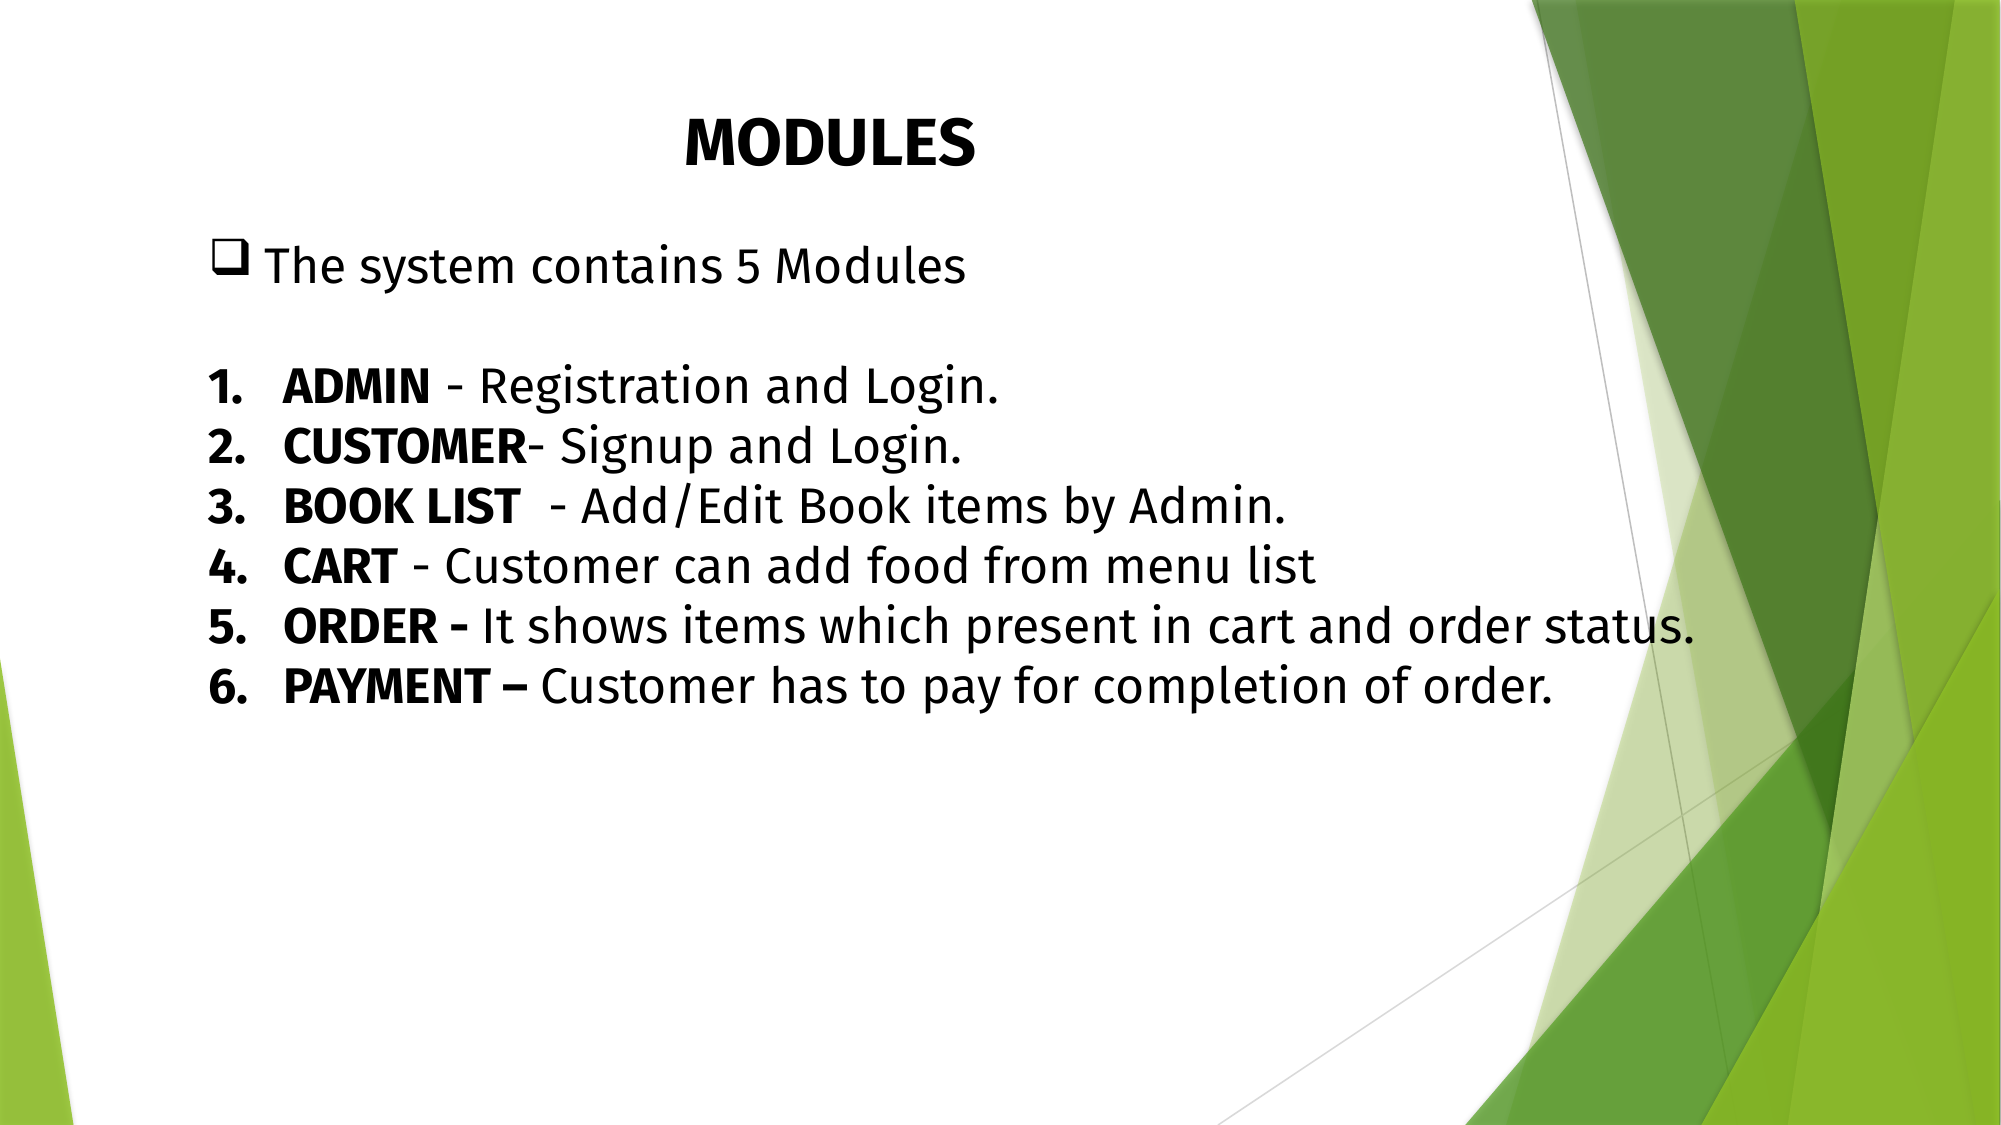

MODULES
The system contains 5 Modules

ADMIN - Registration and Login.
CUSTOMER- Signup and Login.
BOOK LIST  - Add/Edit Book items by Admin.
CART - Customer can add food from menu list
ORDER - It shows items which present in cart and order status.
PAYMENT – Customer has to pay for completion of order.